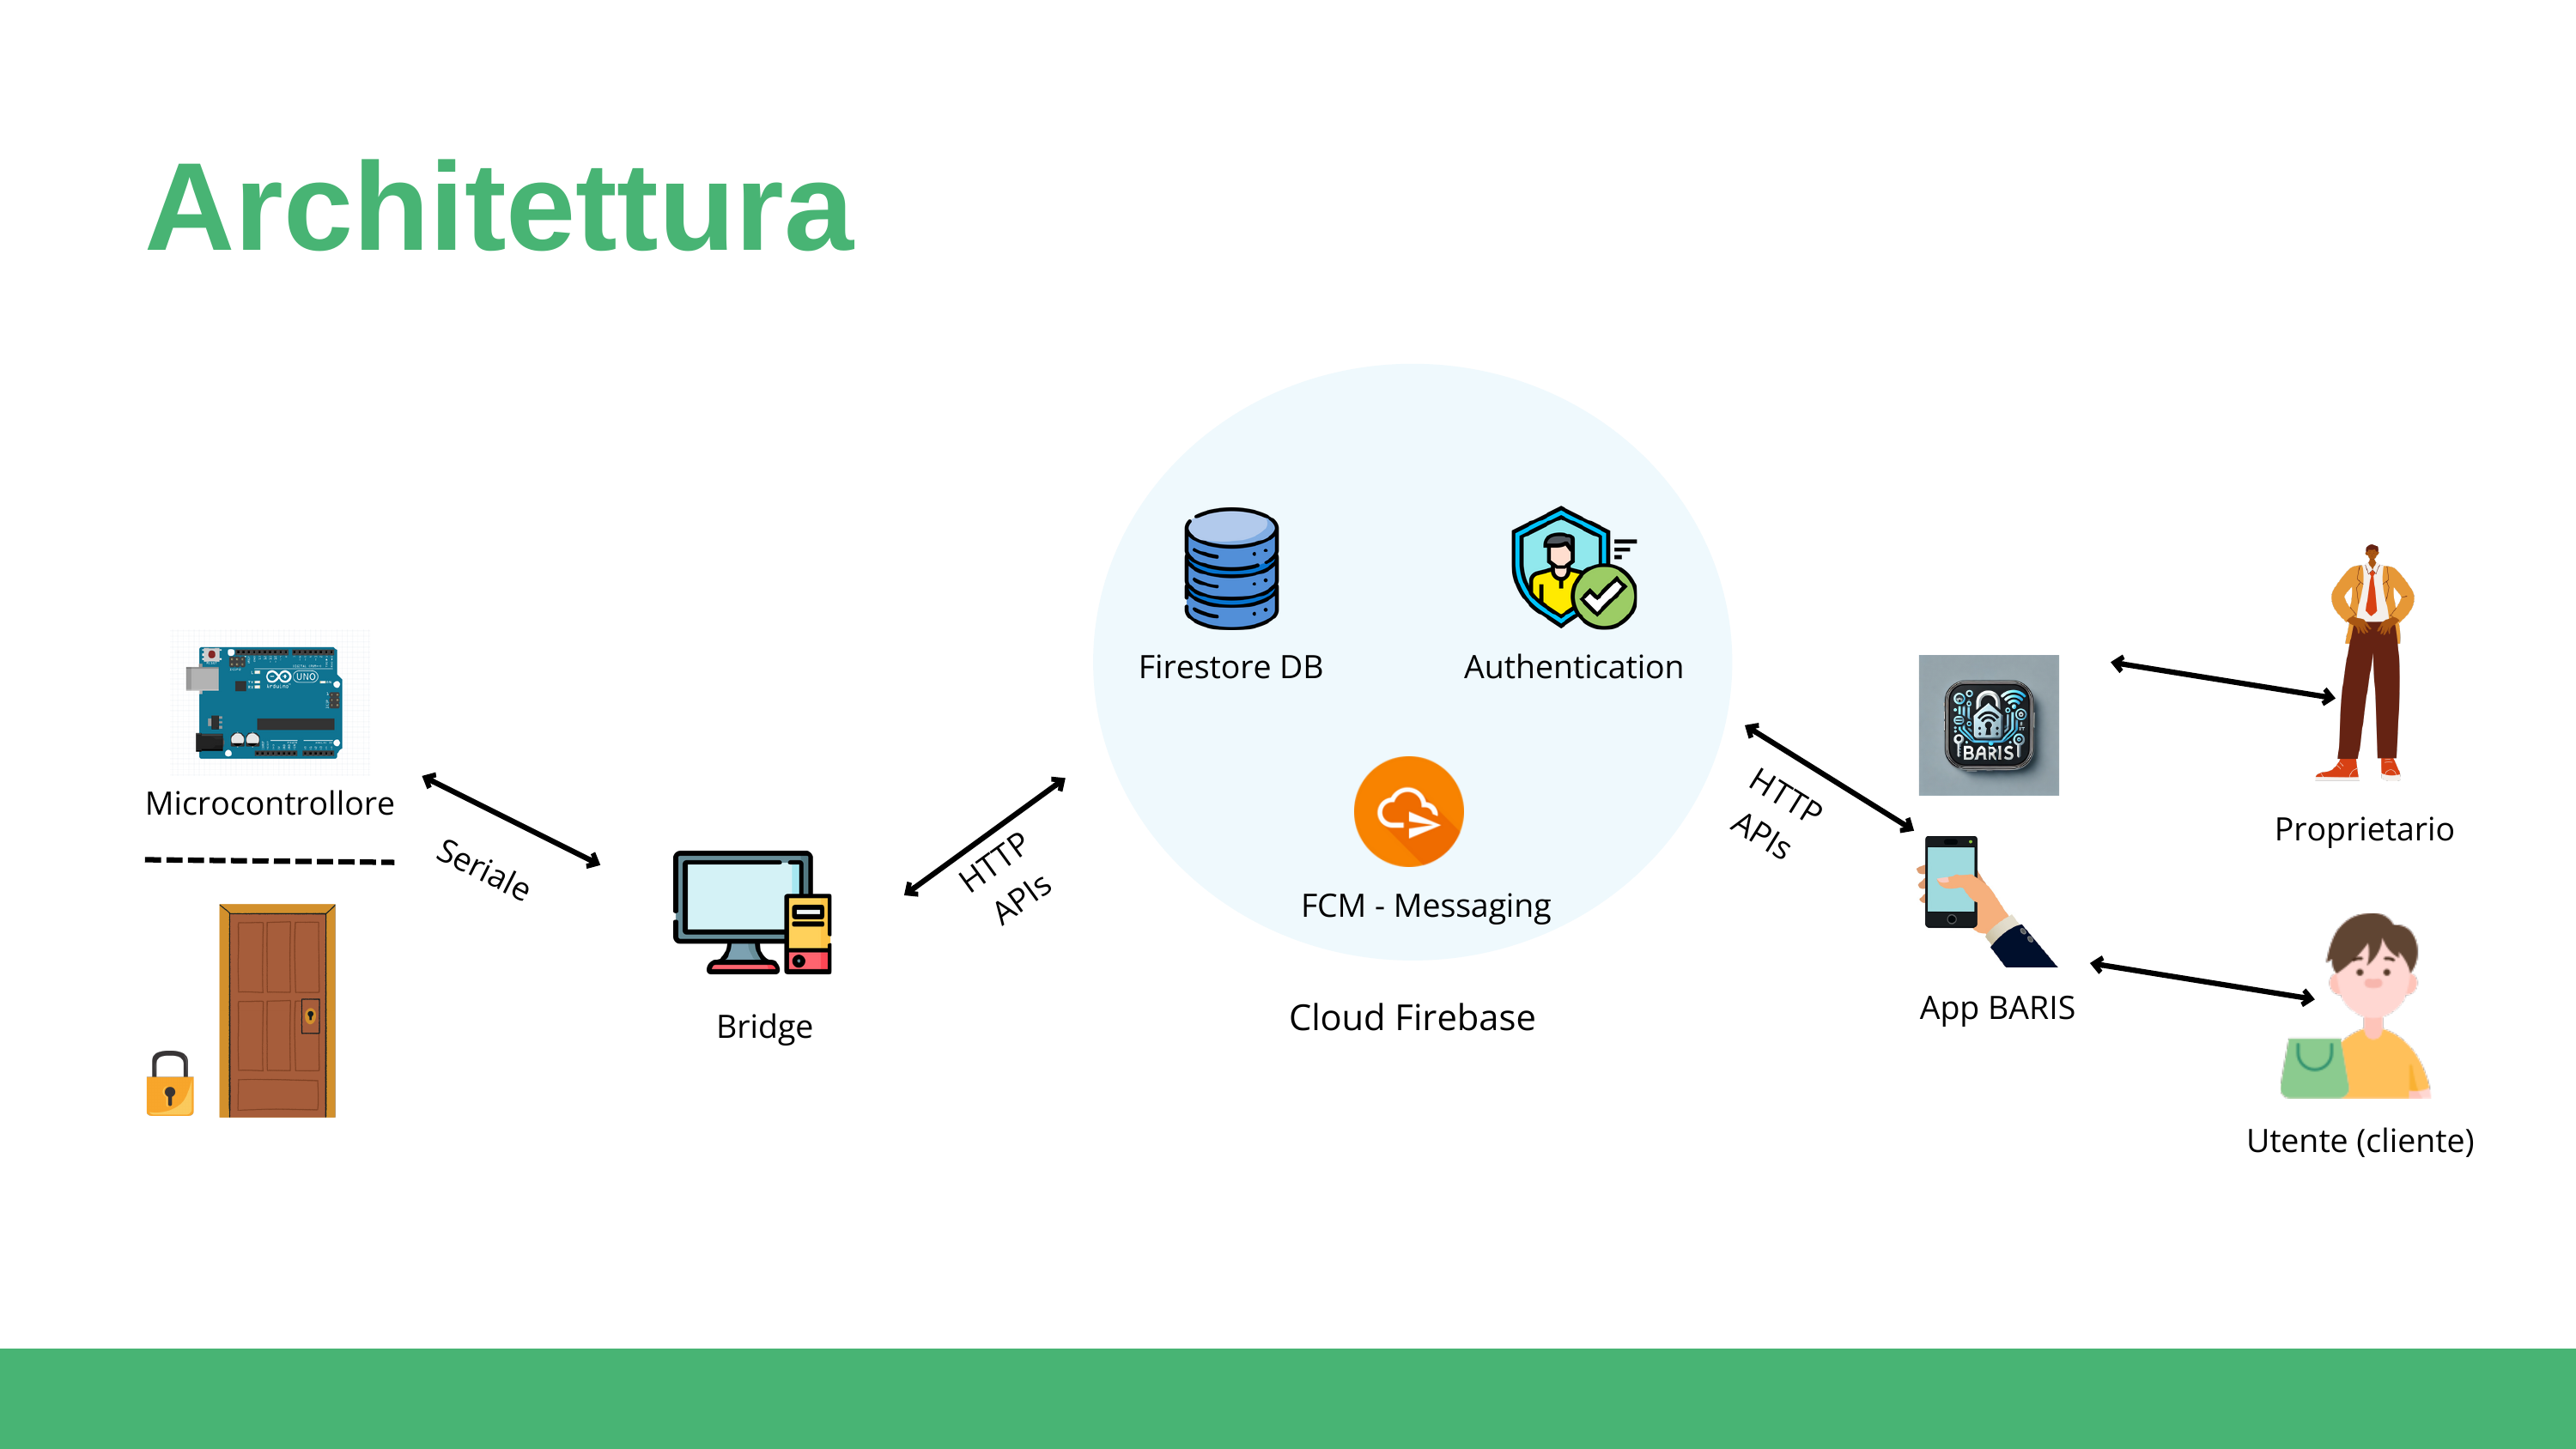

Architettura

Firestore DB
Authentication

HTTP
APIs

Microcontrollore

Proprietario
HTTP
APIs

Seriale

FCM - Messaging

App BARIS
Cloud Firebase
Bridge

Utente (cliente)